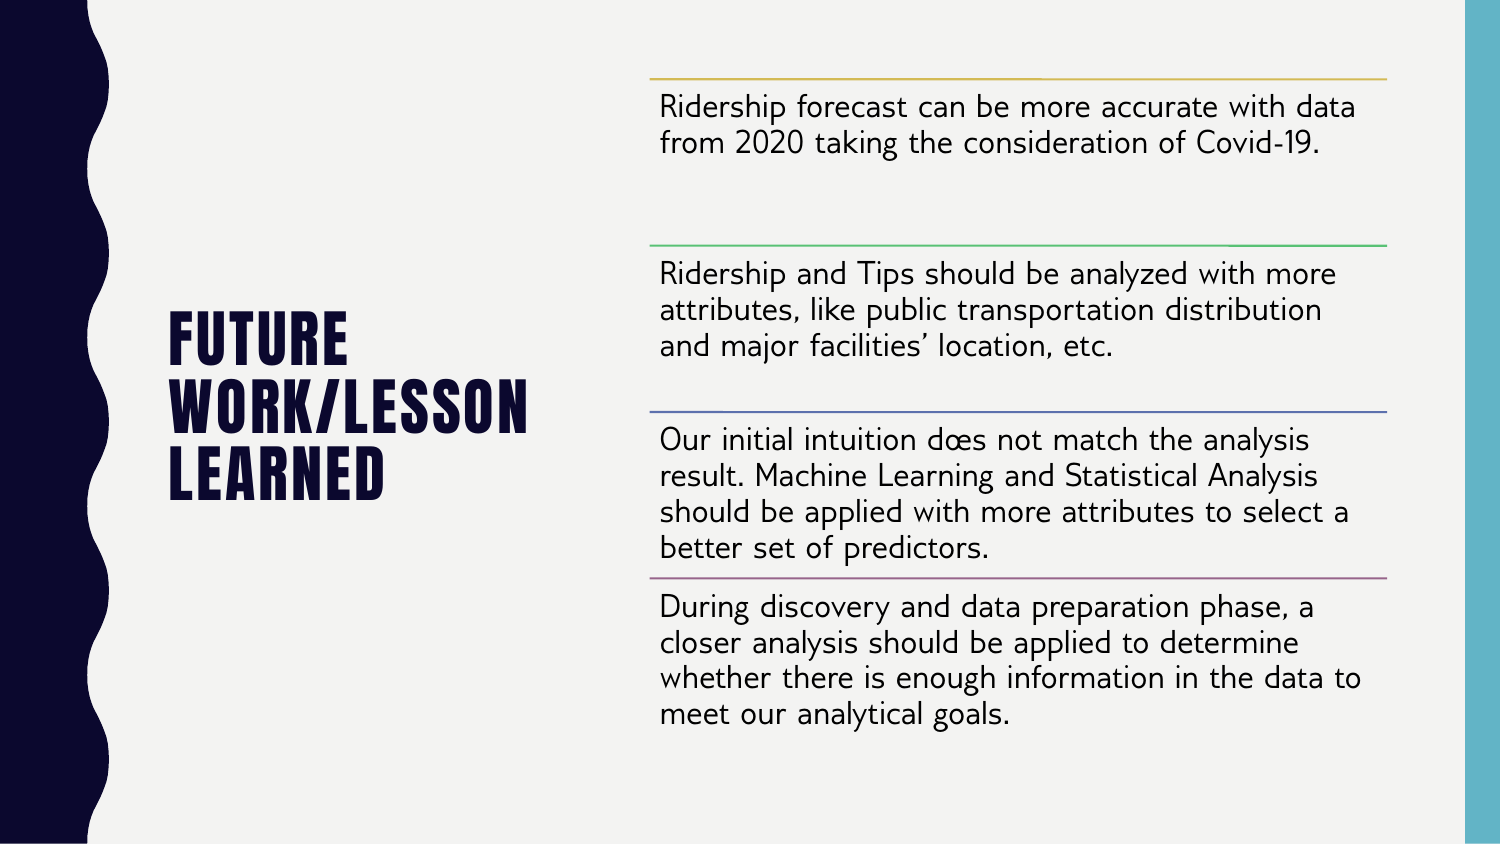

Ridership forecast can be more accurate with data from 2020 taking the consideration of Covid-19.
Ridership and Tips should be analyzed with more attributes, like public transportation distribution and major facilities’ location, etc.
Our initial intuition does not match the analysis result. Machine Learning and Statistical Analysis should be applied with more attributes to select a better set of predictors.
During discovery and data preparation phase, a closer analysis should be applied to determine whether there is enough information in the data to meet our analytical goals.
# Future Work/LESSON LEARNED